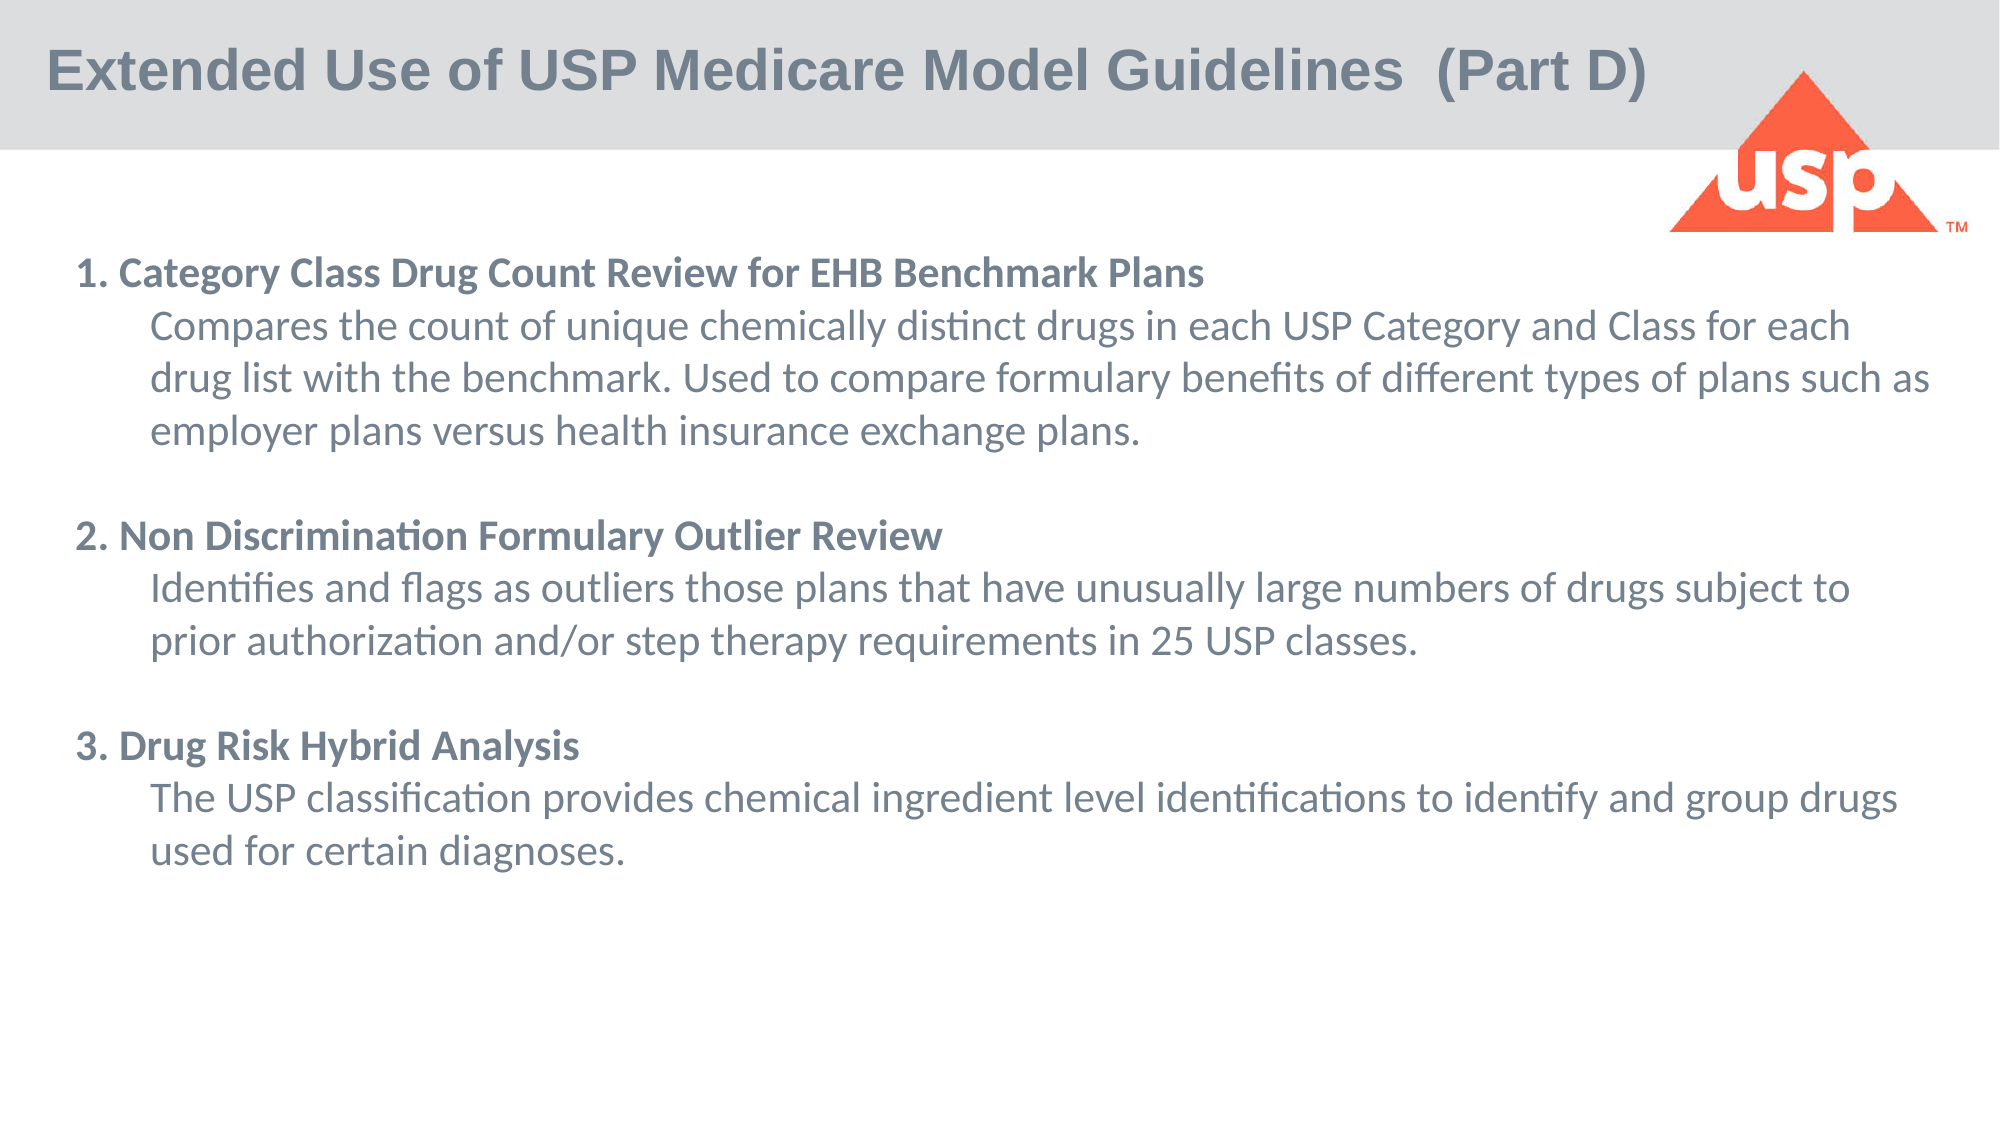

Extended Use of USP Medicare Model Guidelines  (Part D)

1. Category Class Drug Count Review for EHB Benchmark Plans
Compares the count of unique chemically distinct drugs in each USP Category and Class for each drug list with the benchmark. Used to compare formulary benefits of different types of plans such as  employer plans versus health insurance exchange plans.

2. Non Discrimination Formulary Outlier Review
Identifies and flags as outliers those plans that have unusually large numbers of drugs subject to prior authorization and/or step therapy requirements in 25 USP classes.

3. Drug Risk Hybrid Analysis
The USP classification provides chemical ingredient level identifications to identify and group drugs used for certain diagnoses.